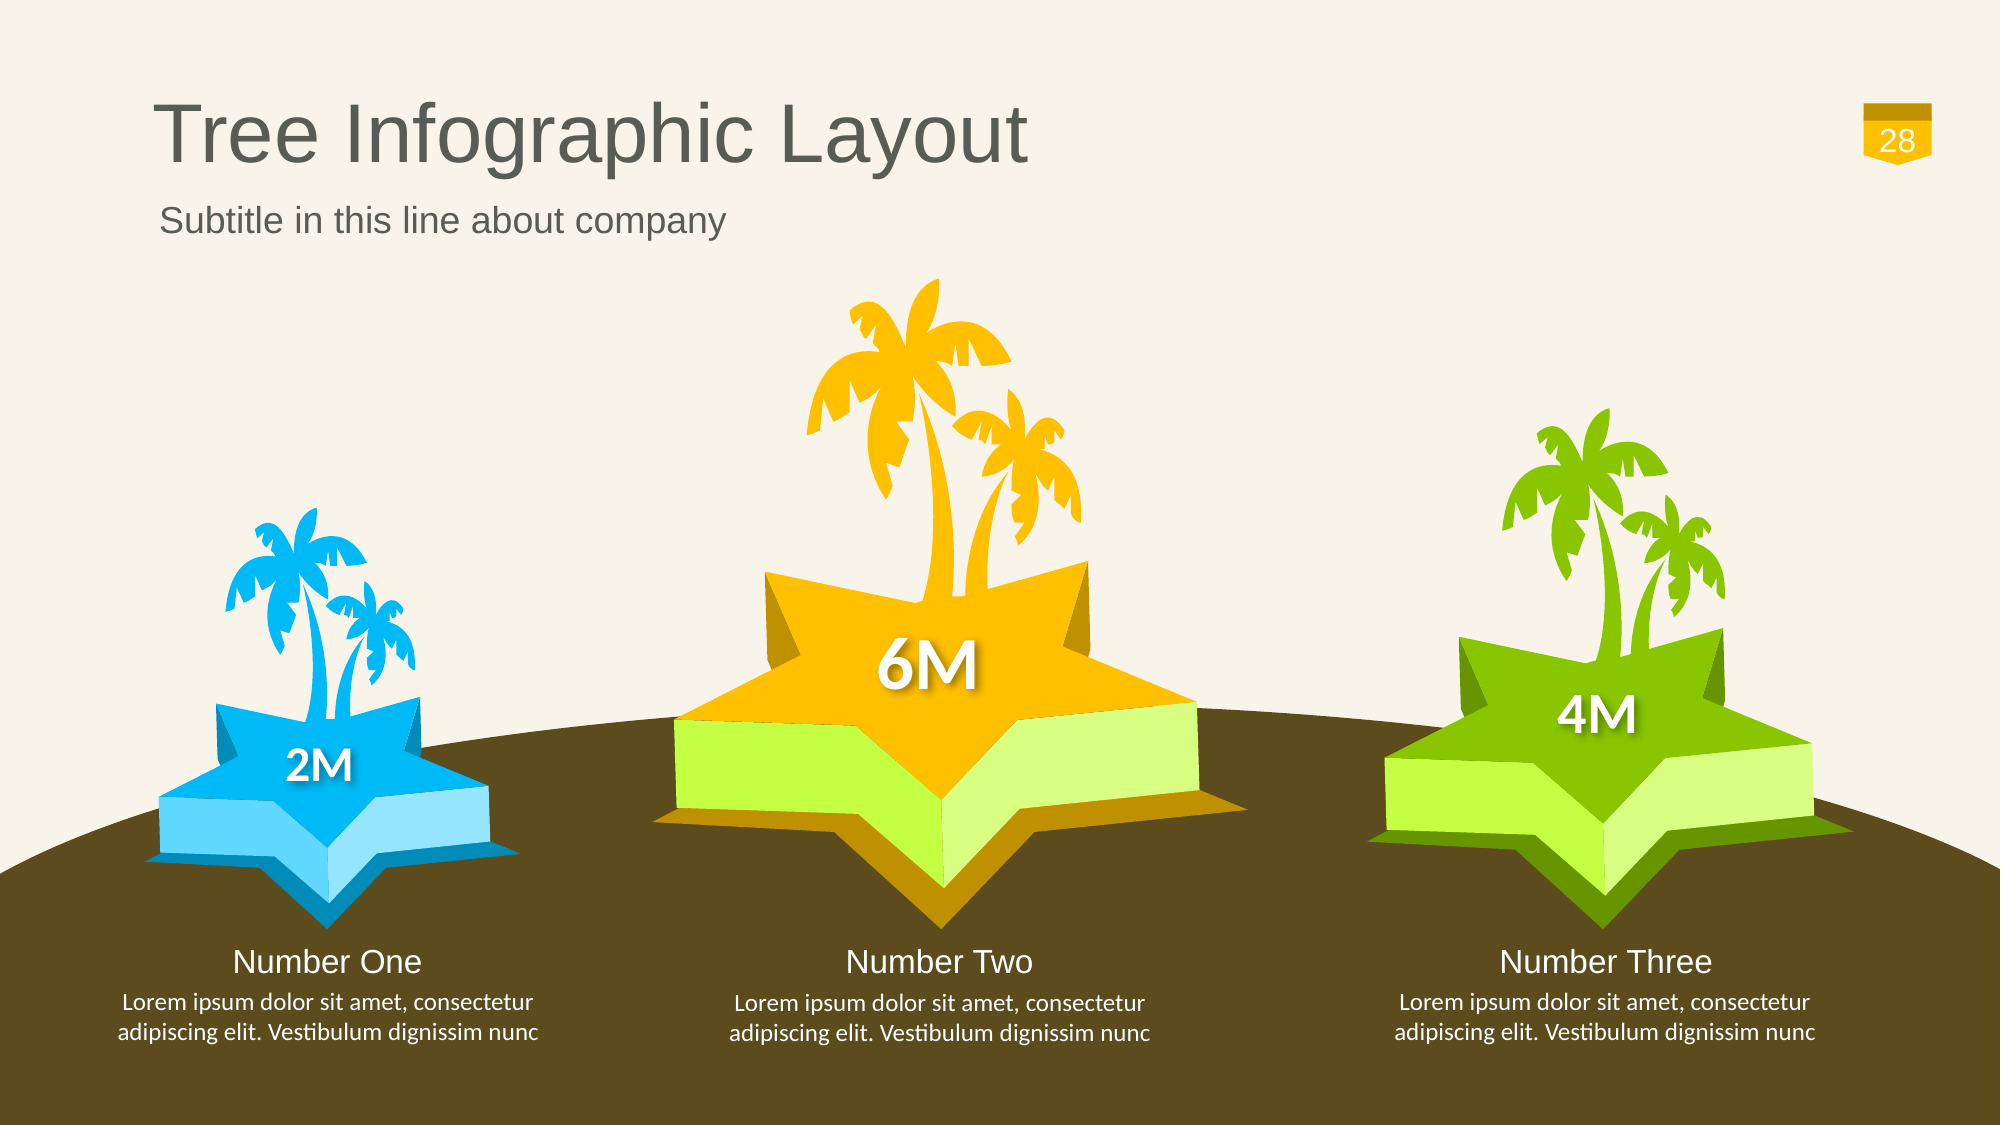

# Tree Infographic Layout
28
Subtitle in this line about company

6M

4M

2M
Number One
Lorem ipsum dolor sit amet, consectetur adipiscing elit. Vestibulum dignissim nunc
Number Three
Lorem ipsum dolor sit amet, consectetur adipiscing elit. Vestibulum dignissim nunc
Number Two
Lorem ipsum dolor sit amet, consectetur adipiscing elit. Vestibulum dignissim nunc